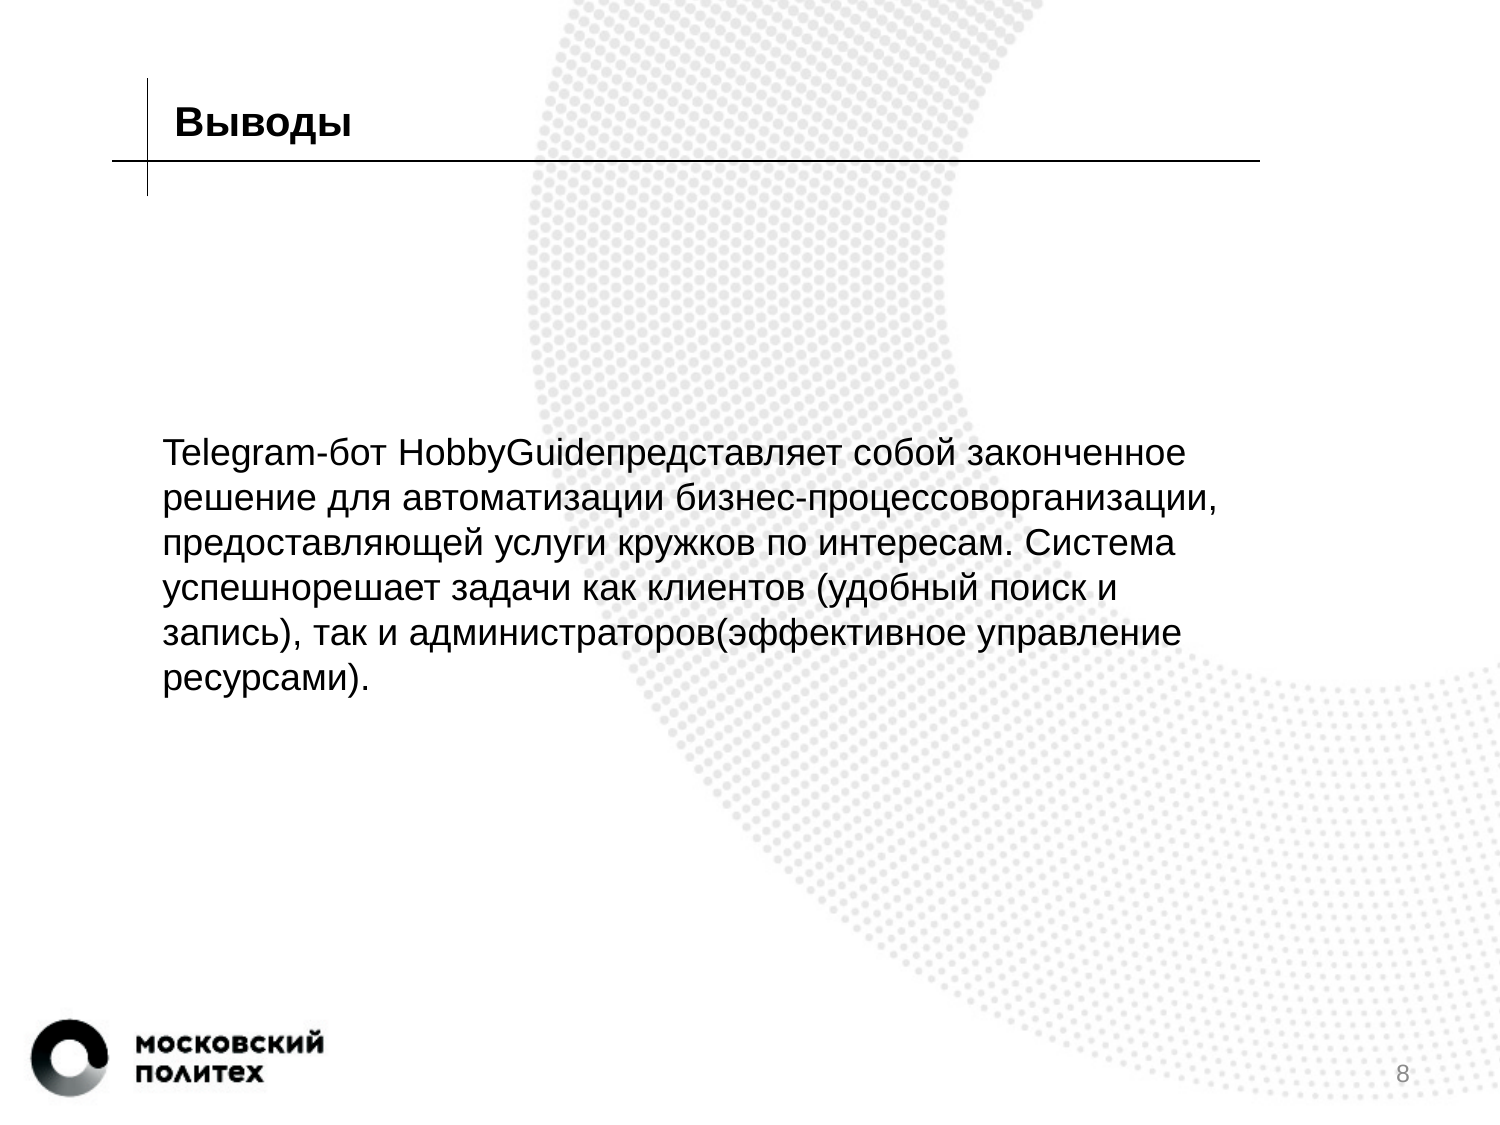

Выводы
Telegram-бот HobbyGuideпредставляет собой законченное решение для автоматизации бизнес-процессоворганизации, предоставляющей услуги кружков по интересам. Система успешнорешает задачи как клиентов (удобный поиск и запись), так и администраторов(эффективное управление ресурсами).
8